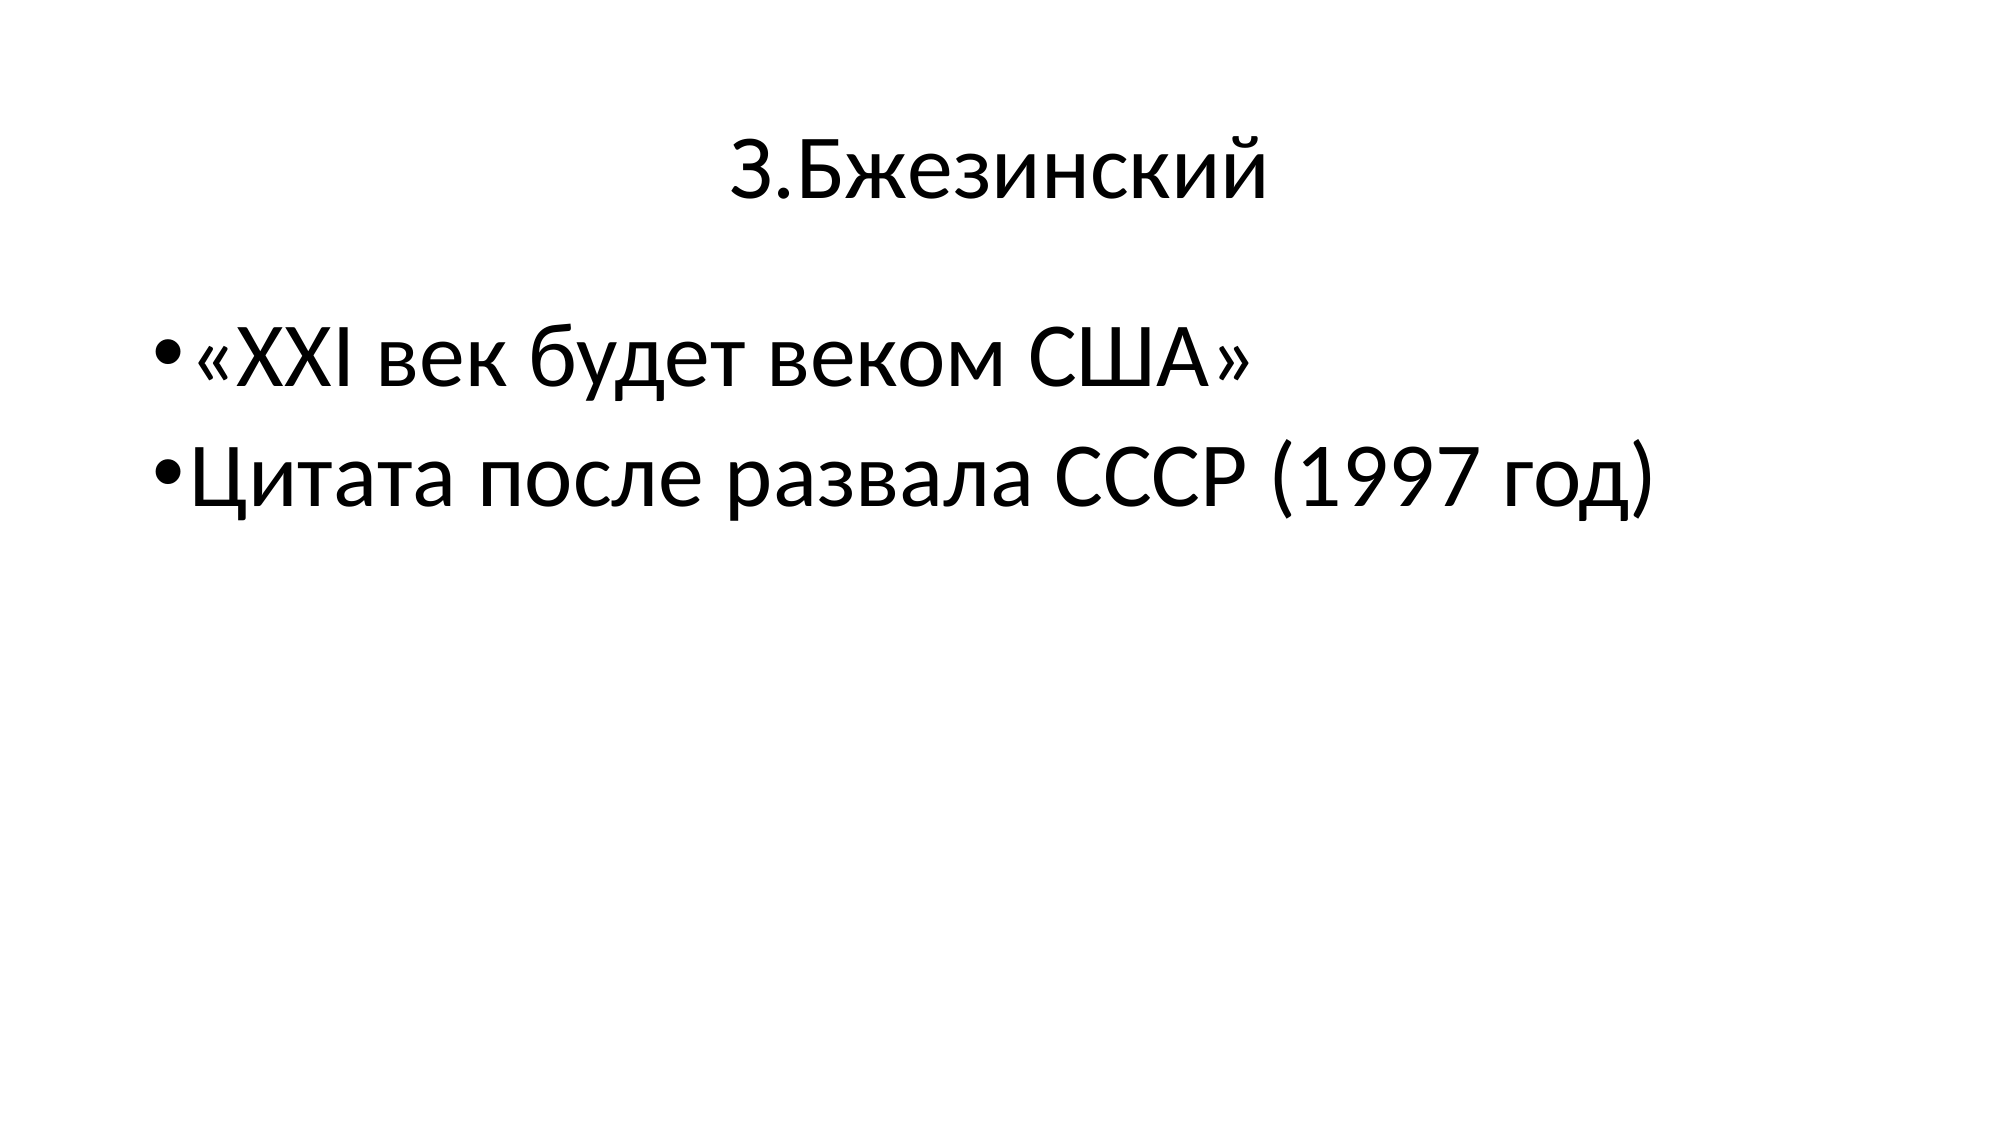

# З.Бжезинский
«ХХI век будет веком США»
Цитата после развала СССР (1997 год)